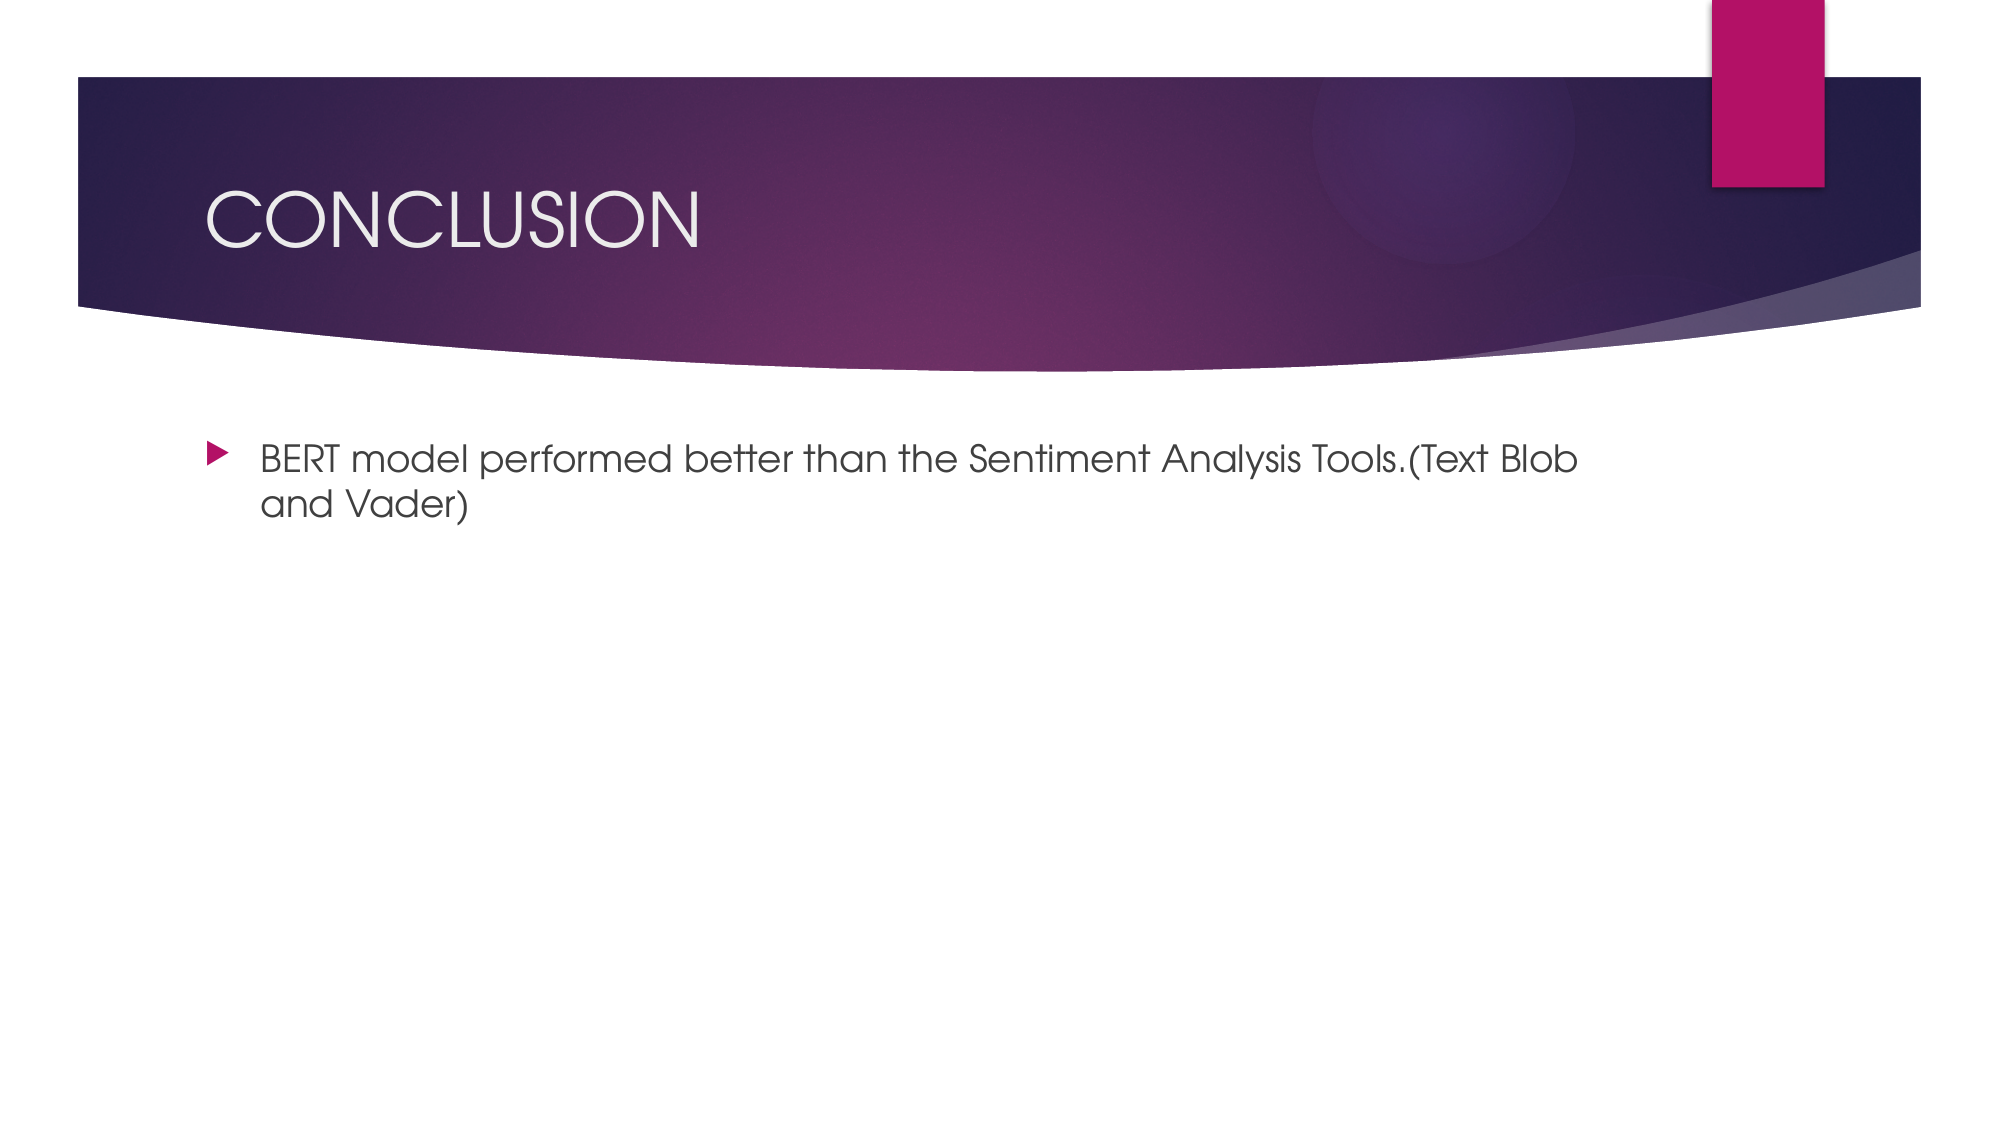

# CONCLUSION
BERT model performed better than the Sentiment Analysis Tools.(Text Blob and Vader)